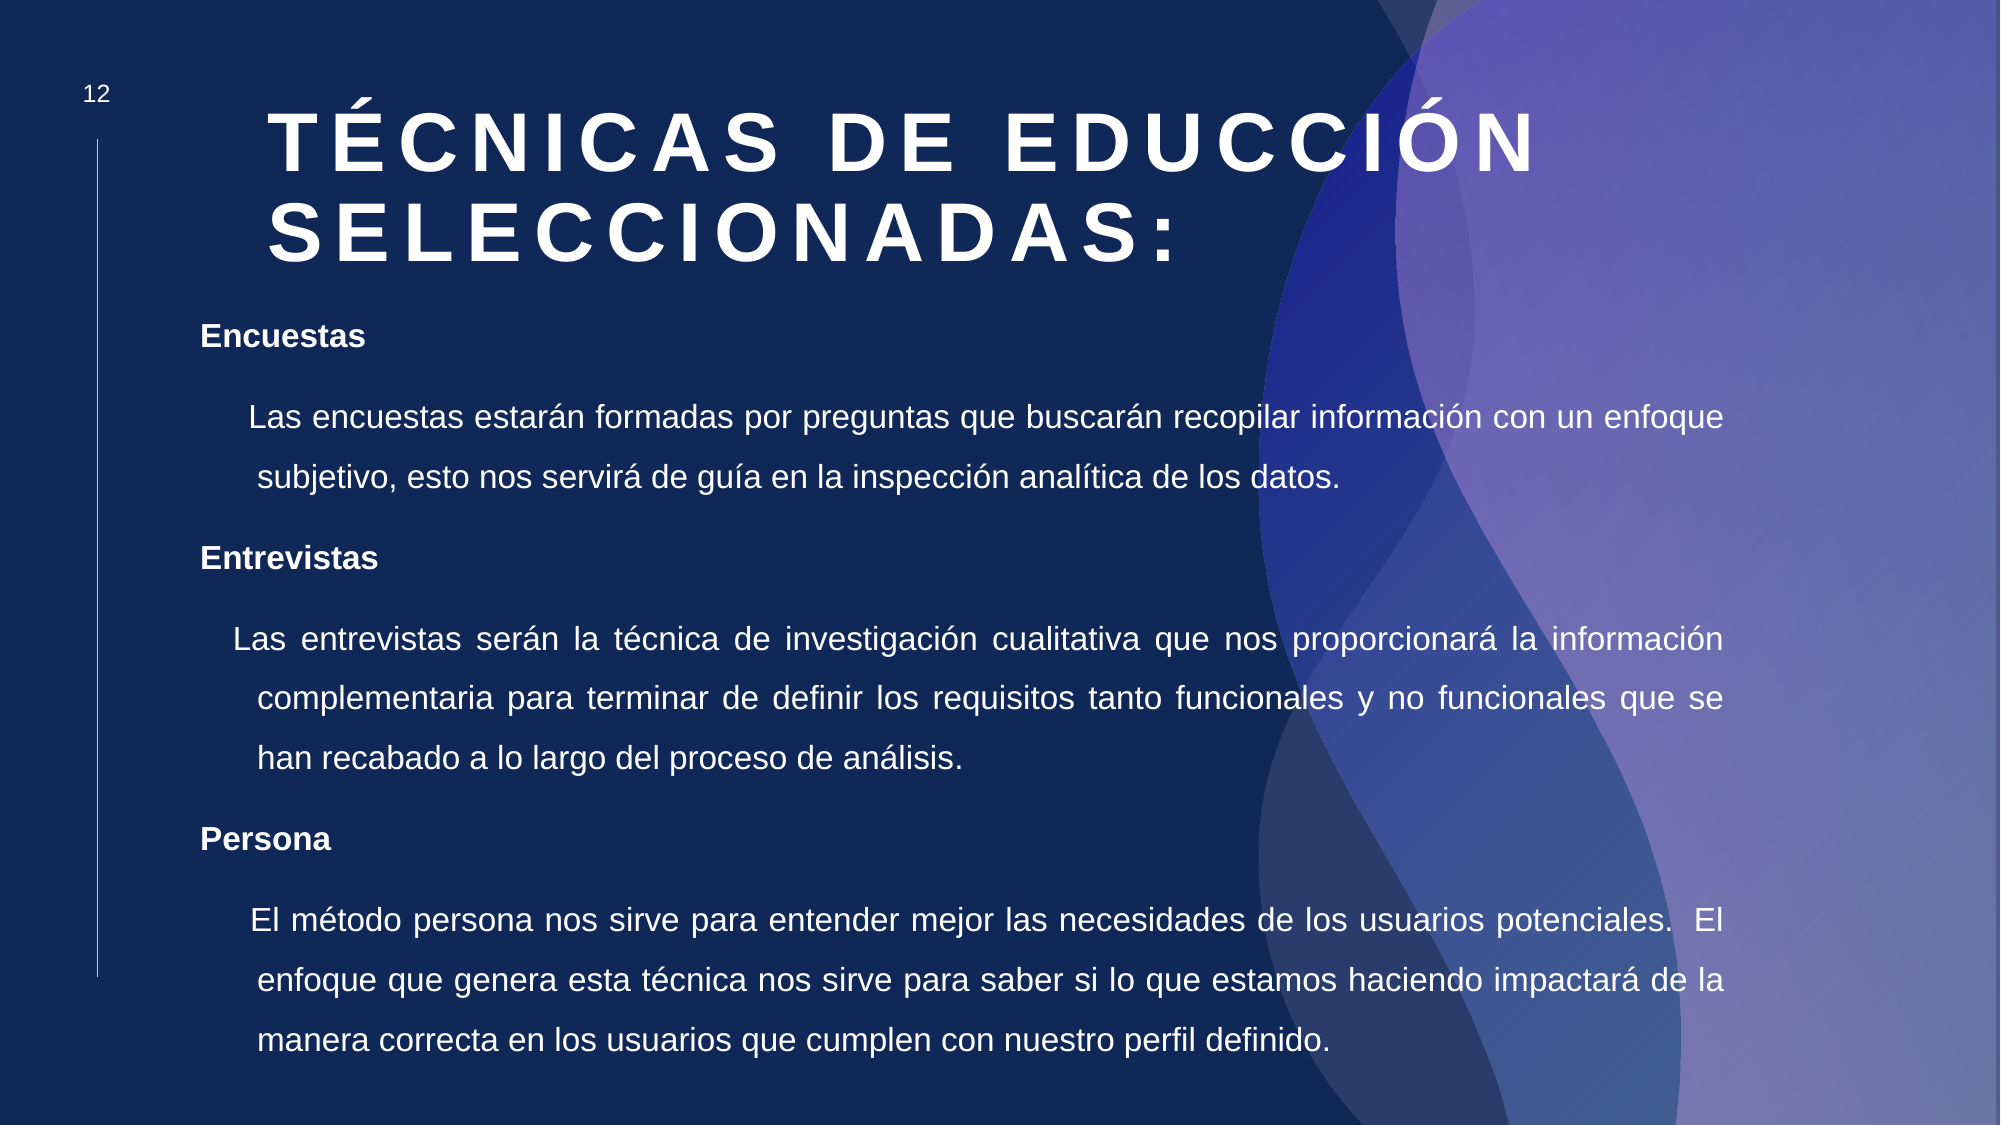

12
# Técnicas de educción seleccionadas:
Encuestas
     Las encuestas estarán formadas por preguntas que buscarán recopilar información con un enfoque subjetivo, esto nos servirá de guía en la inspección analítica de los datos.
Entrevistas
   Las entrevistas serán la técnica de investigación cualitativa que nos proporcionará la información complementaria para terminar de definir los requisitos tanto funcionales y no funcionales que se han recabado a lo largo del proceso de análisis.
Persona
     El método persona nos sirve para entender mejor las necesidades de los usuarios potenciales.  El enfoque que genera esta técnica nos sirve para saber si lo que estamos haciendo impactará de la manera correcta en los usuarios que cumplen con nuestro perfil definido.